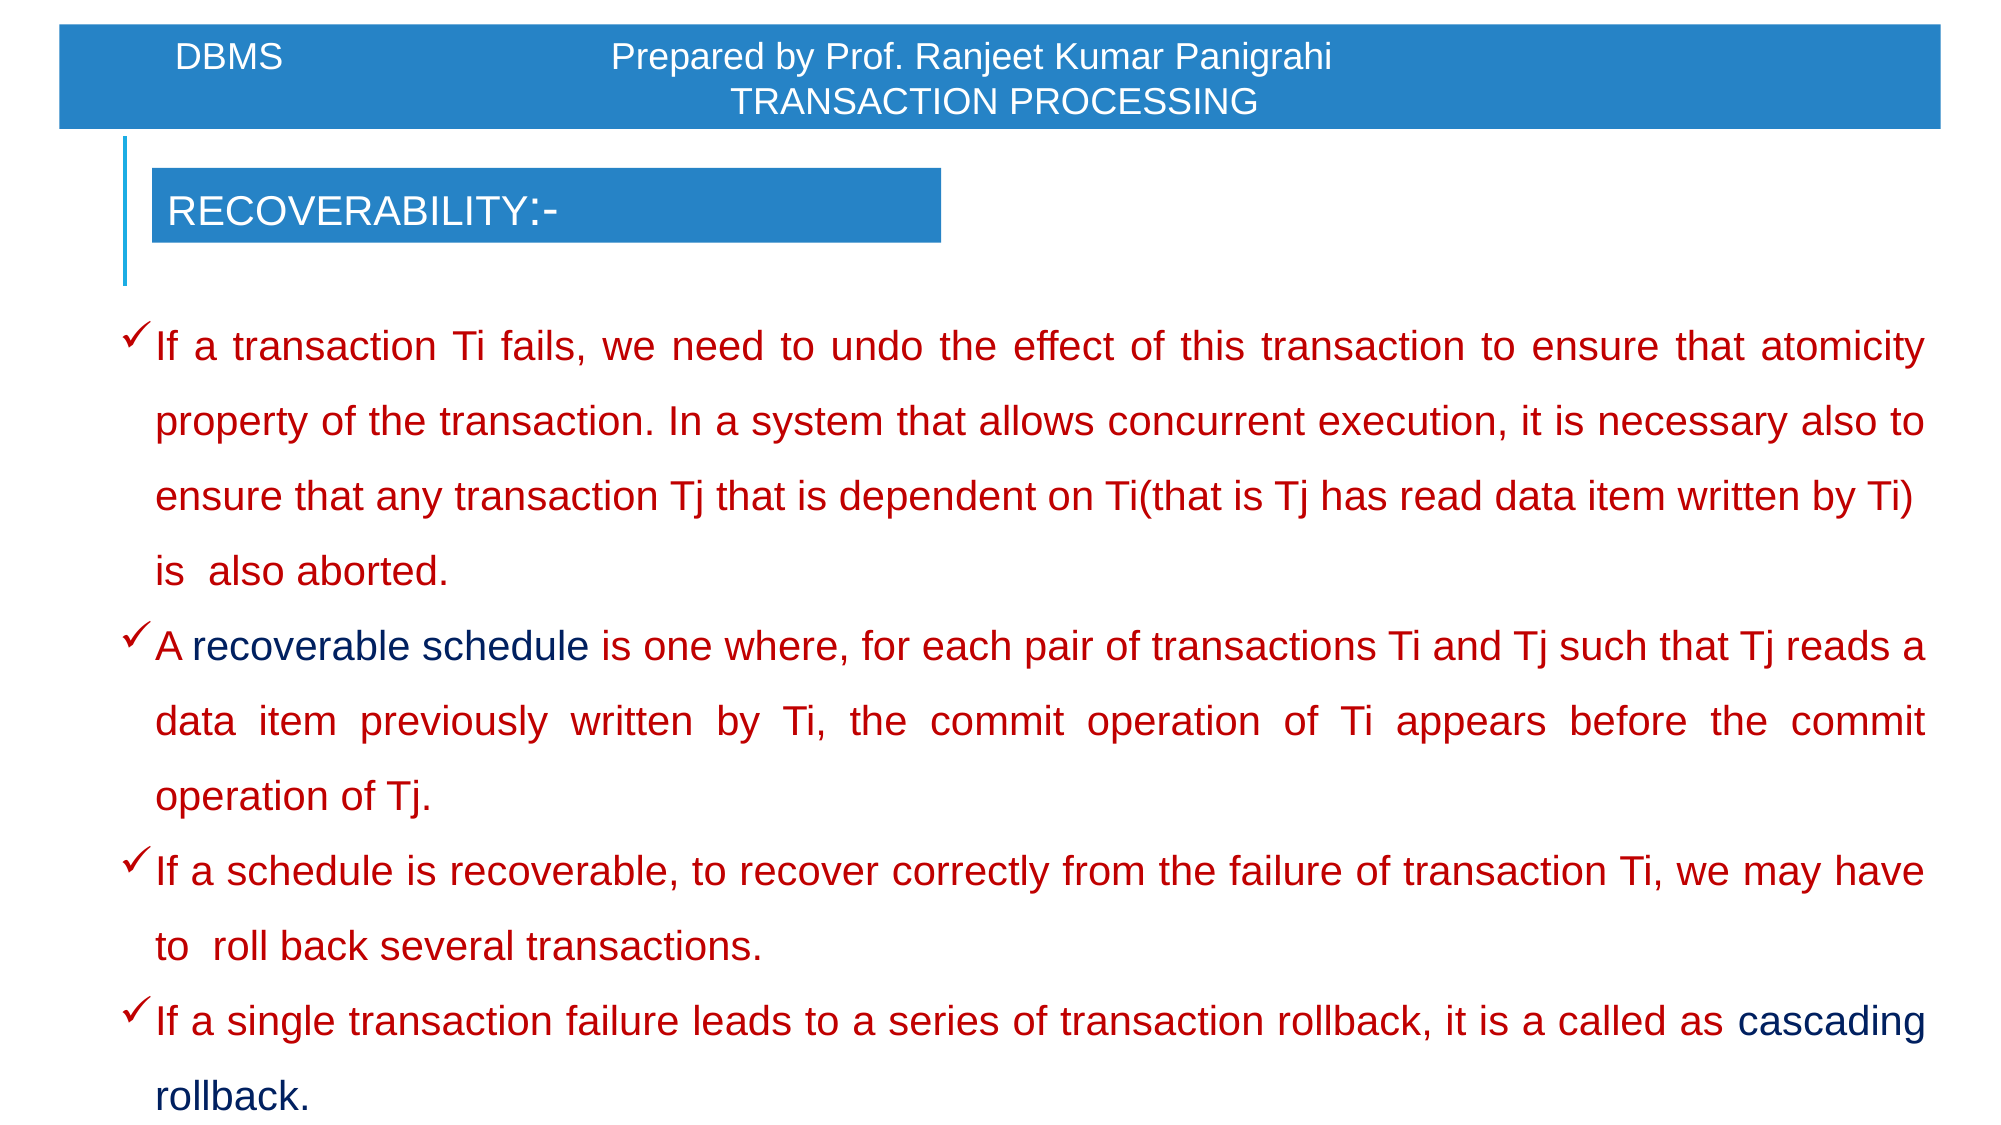

DBMS		             Prepared by Prof. Ranjeet Kumar Panigrahi				TRANSACTION PROCESSING
RECOVERABILITY:-
If a transaction Ti fails, we need to undo the effect of this transaction to ensure that atomicity property of the transaction. In a system that allows concurrent execution, it is necessary also to ensure that any transaction Tj that is dependent on Ti(that is Tj has read data item written by Ti)  is  also aborted.
A recoverable schedule is one where, for each pair of transactions Ti and Tj such that Tj reads a data item previously written by Ti, the commit operation of Ti appears before the commit operation of Tj.
If a schedule is recoverable, to recover correctly from the failure of transaction Ti, we may have to  roll back several transactions.
If a single transaction failure leads to a series of transaction rollback, it is a called as cascading rollback.
A cascade less rollback is one where, for each pair of transaction Ti and Tj such that Tj reads a data item previously written by Ti, the commit operation of Ti appears before the read operation of Tj.